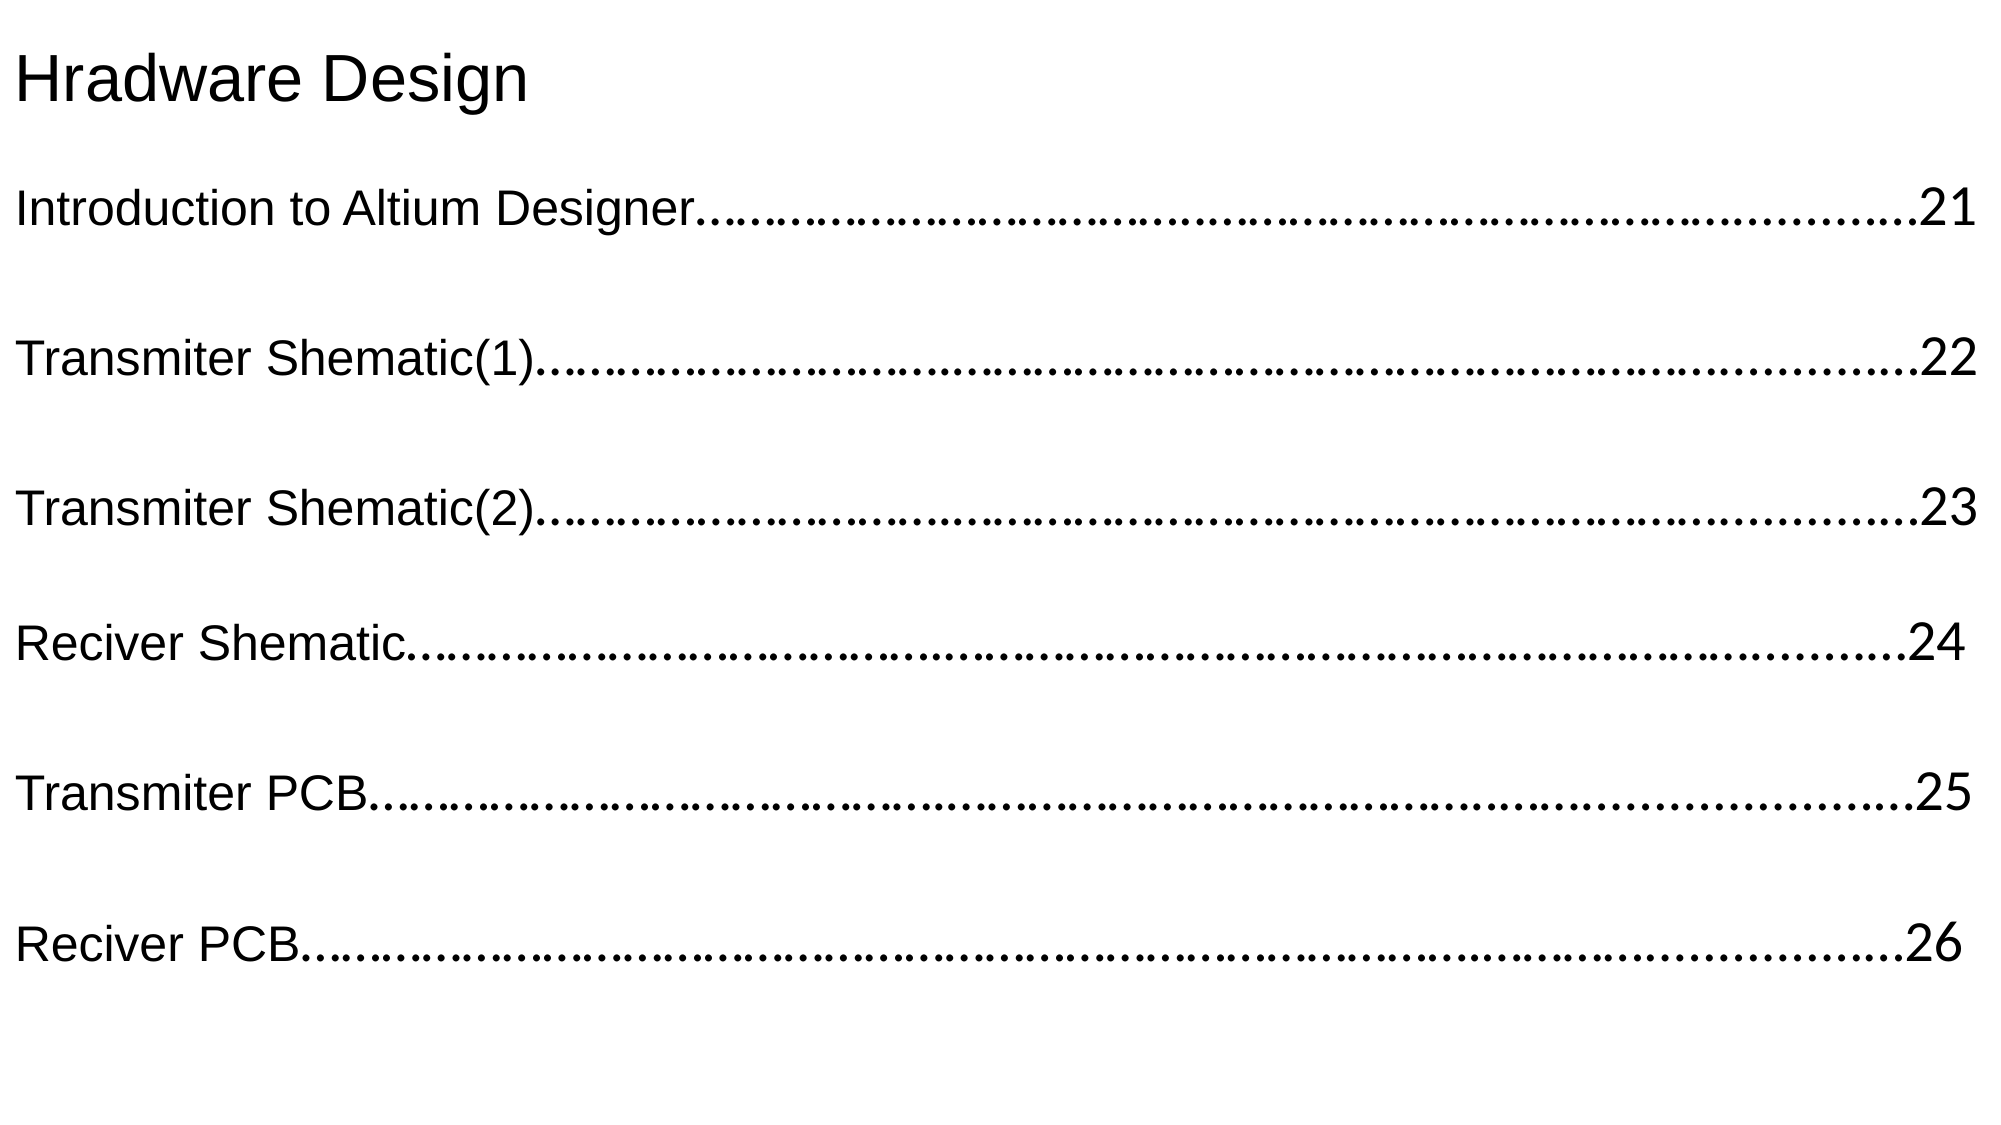

Hradware Design
Introduction to Altium Designer………………………………..…………………………………..........…21
Transmiter Shematic(1)………………………….…………………………………………………...........…22
Transmiter Shematic(2)………………………….…………………………………………………...........…23
Reciver Shematic………………………………….……………………………………………………........…24
Transmiter PCB…………………………………….…………………………………..……....................…25
Reciver PCB…………………………………………………………………………….…………...............…26